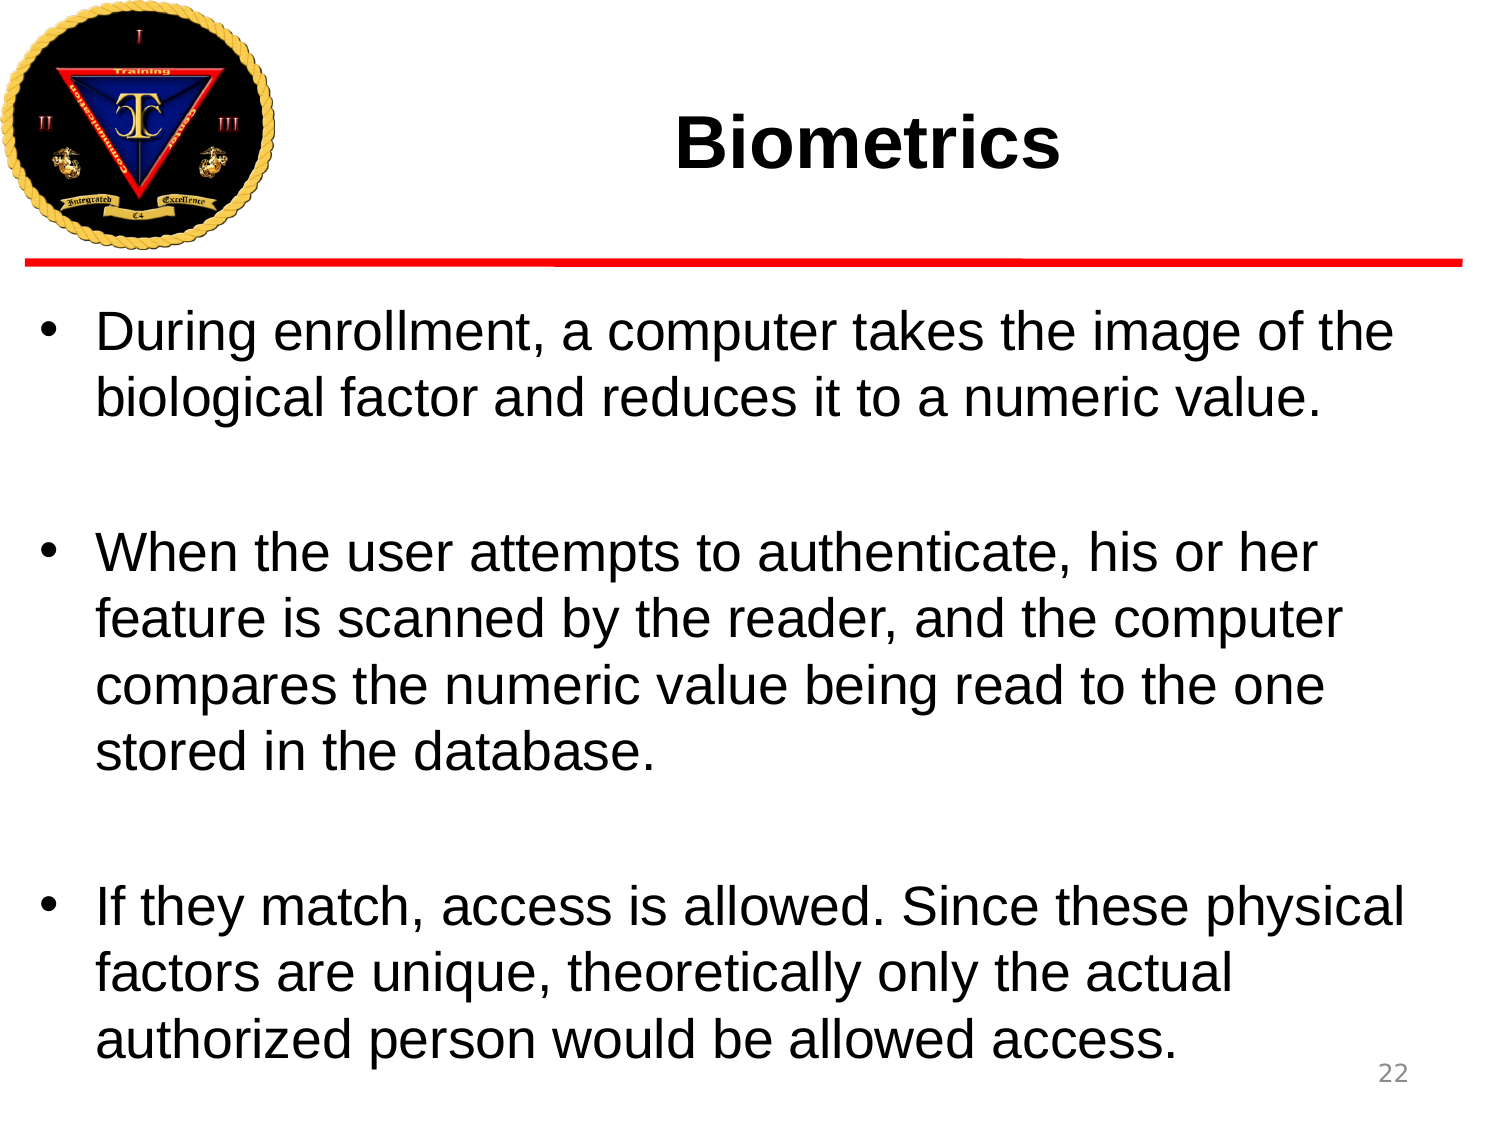

# Biometrics
During enrollment, a computer takes the image of the biological factor and reduces it to a numeric value.

When the user attempts to authenticate, his or her feature is scanned by the reader, and the computer compares the numeric value being read to the one stored in the database.

If they match, access is allowed. Since these physical factors are unique, theoretically only the actual authorized person would be allowed access.
22